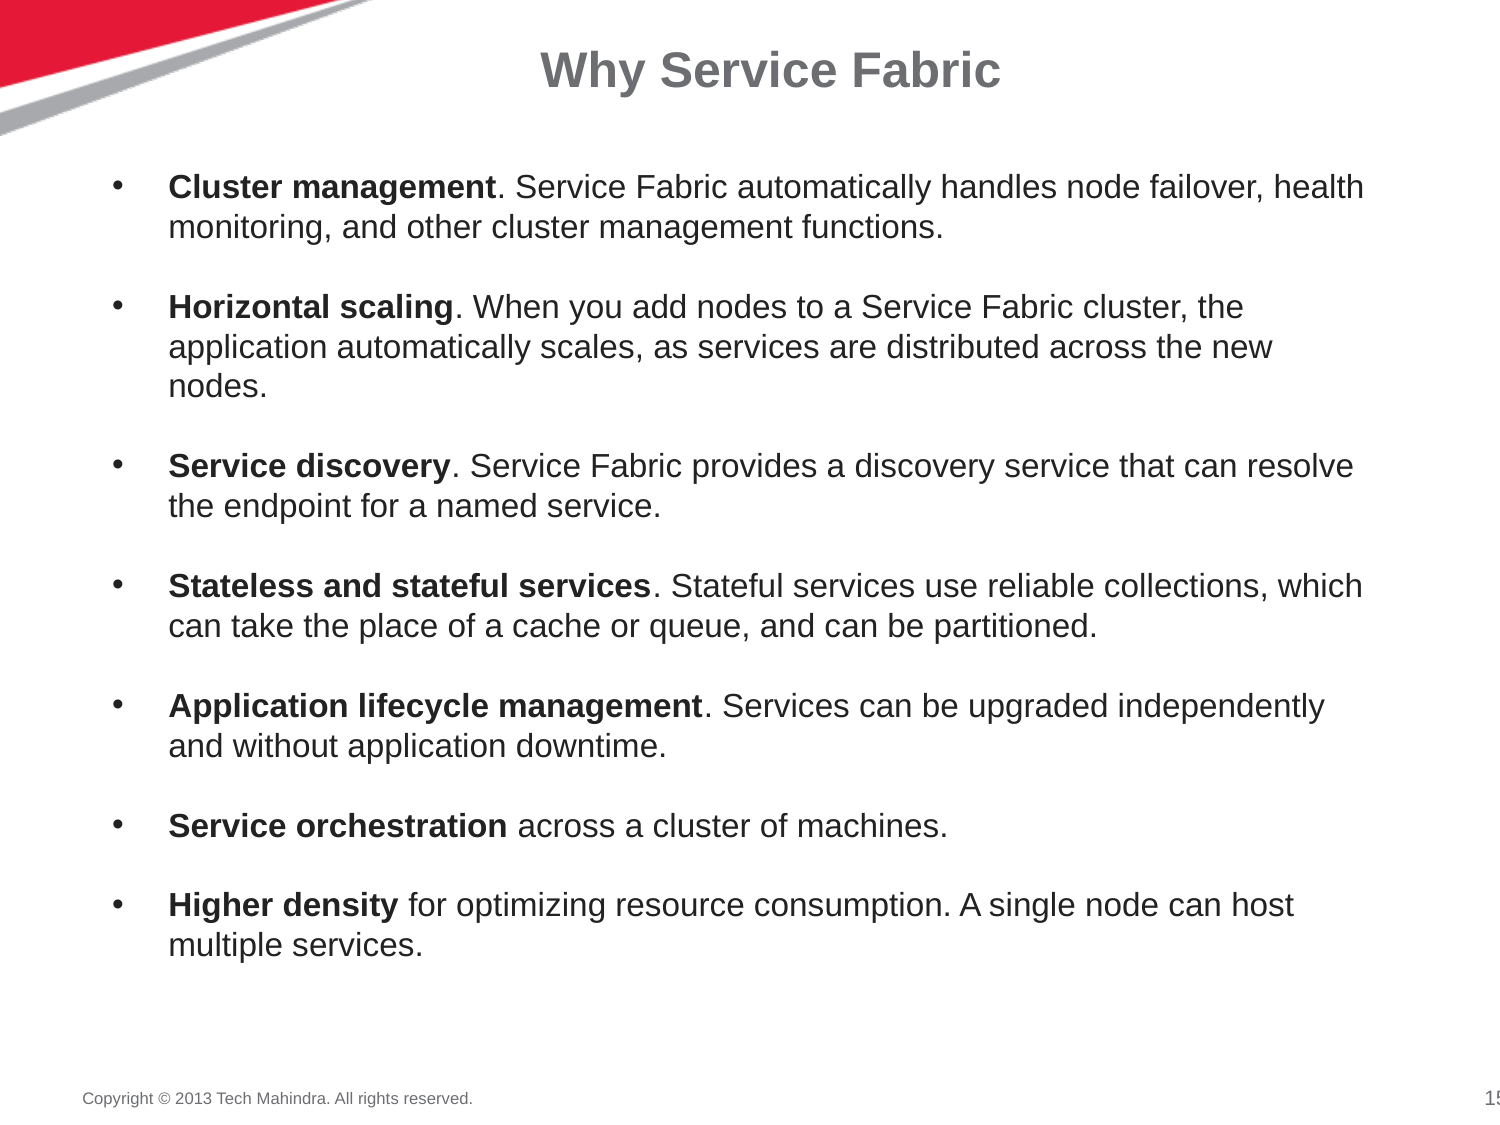

Why Service Fabric
Cluster management. Service Fabric automatically handles node failover, health monitoring, and other cluster management functions.

Horizontal scaling. When you add nodes to a Service Fabric cluster, the application automatically scales, as services are distributed across the new nodes.

Service discovery. Service Fabric provides a discovery service that can resolve the endpoint for a named service.

Stateless and stateful services. Stateful services use reliable collections, which can take the place of a cache or queue, and can be partitioned.

Application lifecycle management. Services can be upgraded independently and without application downtime.

Service orchestration across a cluster of machines.

Higher density for optimizing resource consumption. A single node can host multiple services.